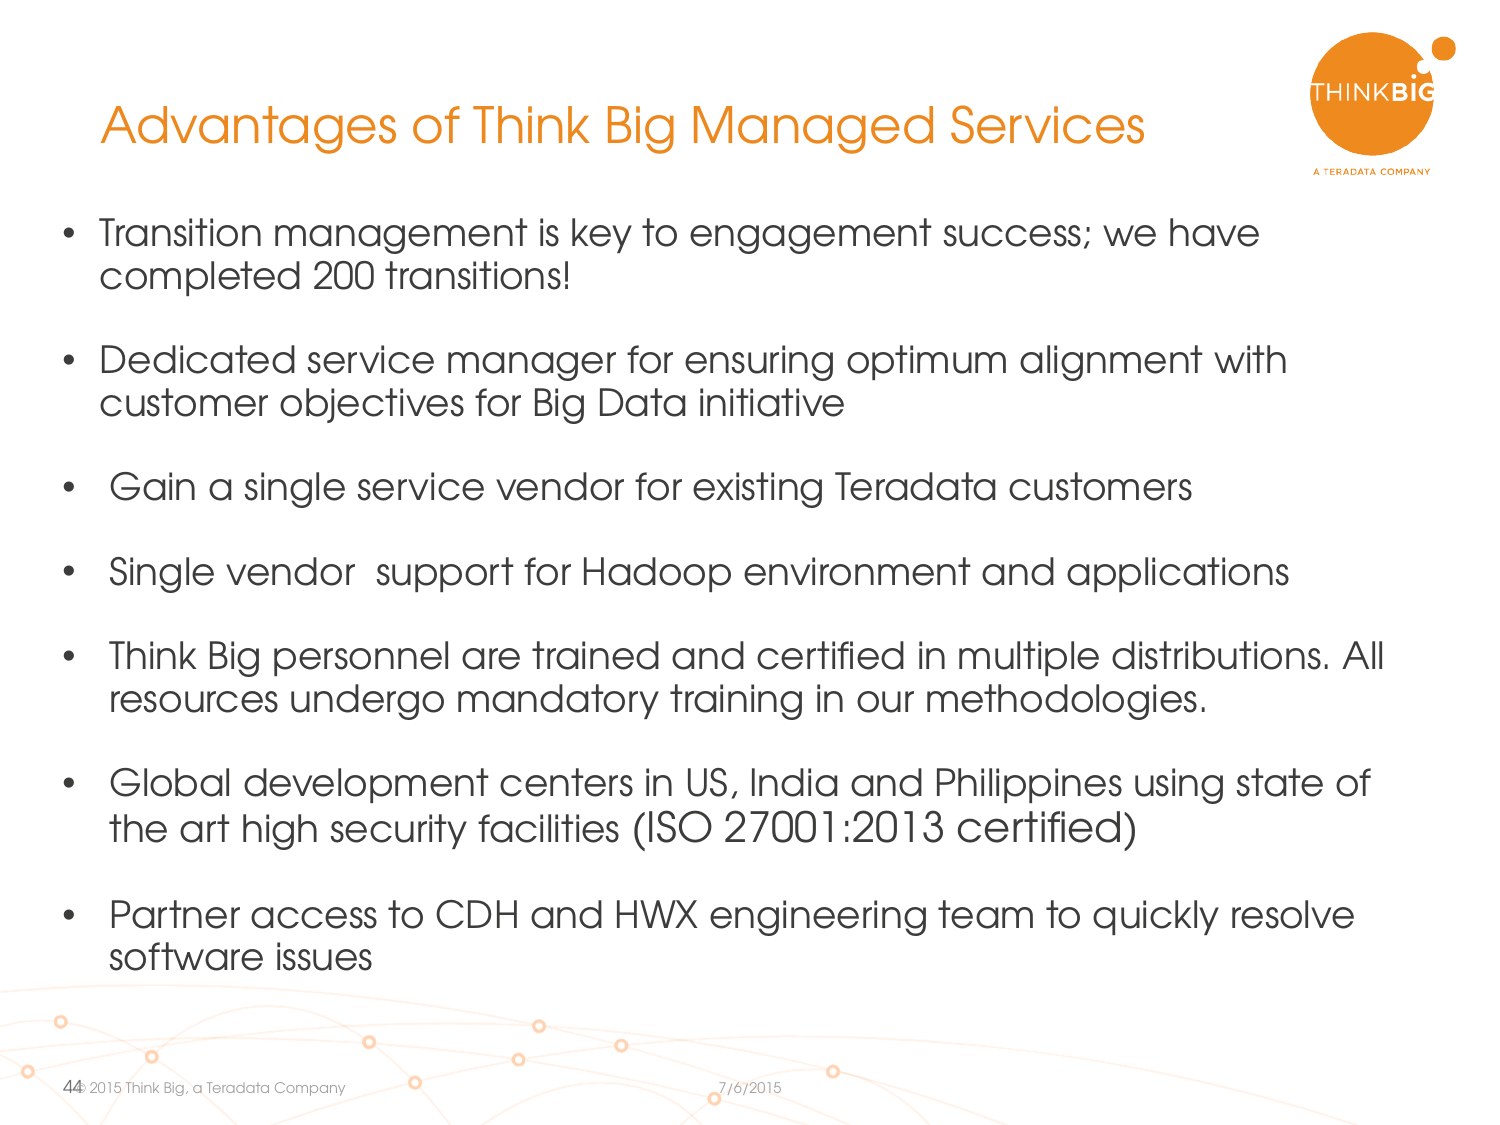

# Advantages of Think Big Managed Services
Transition management is key to engagement success; we have completed 200 transitions!
Dedicated service manager for ensuring optimum alignment with customer objectives for Big Data initiative
Gain a single service vendor for existing Teradata customers
Single vendor  support for Hadoop environment and applications
Think Big personnel are trained and certified in multiple distributions. All resources undergo mandatory training in our methodologies.
Global development centers in US, India and Philippines using state of the art high security facilities (ISO 27001:2013 certified)
Partner access to CDH and HWX engineering team to quickly resolve software issues

7/6/2015
© 2015 Think Big, a Teradata Company